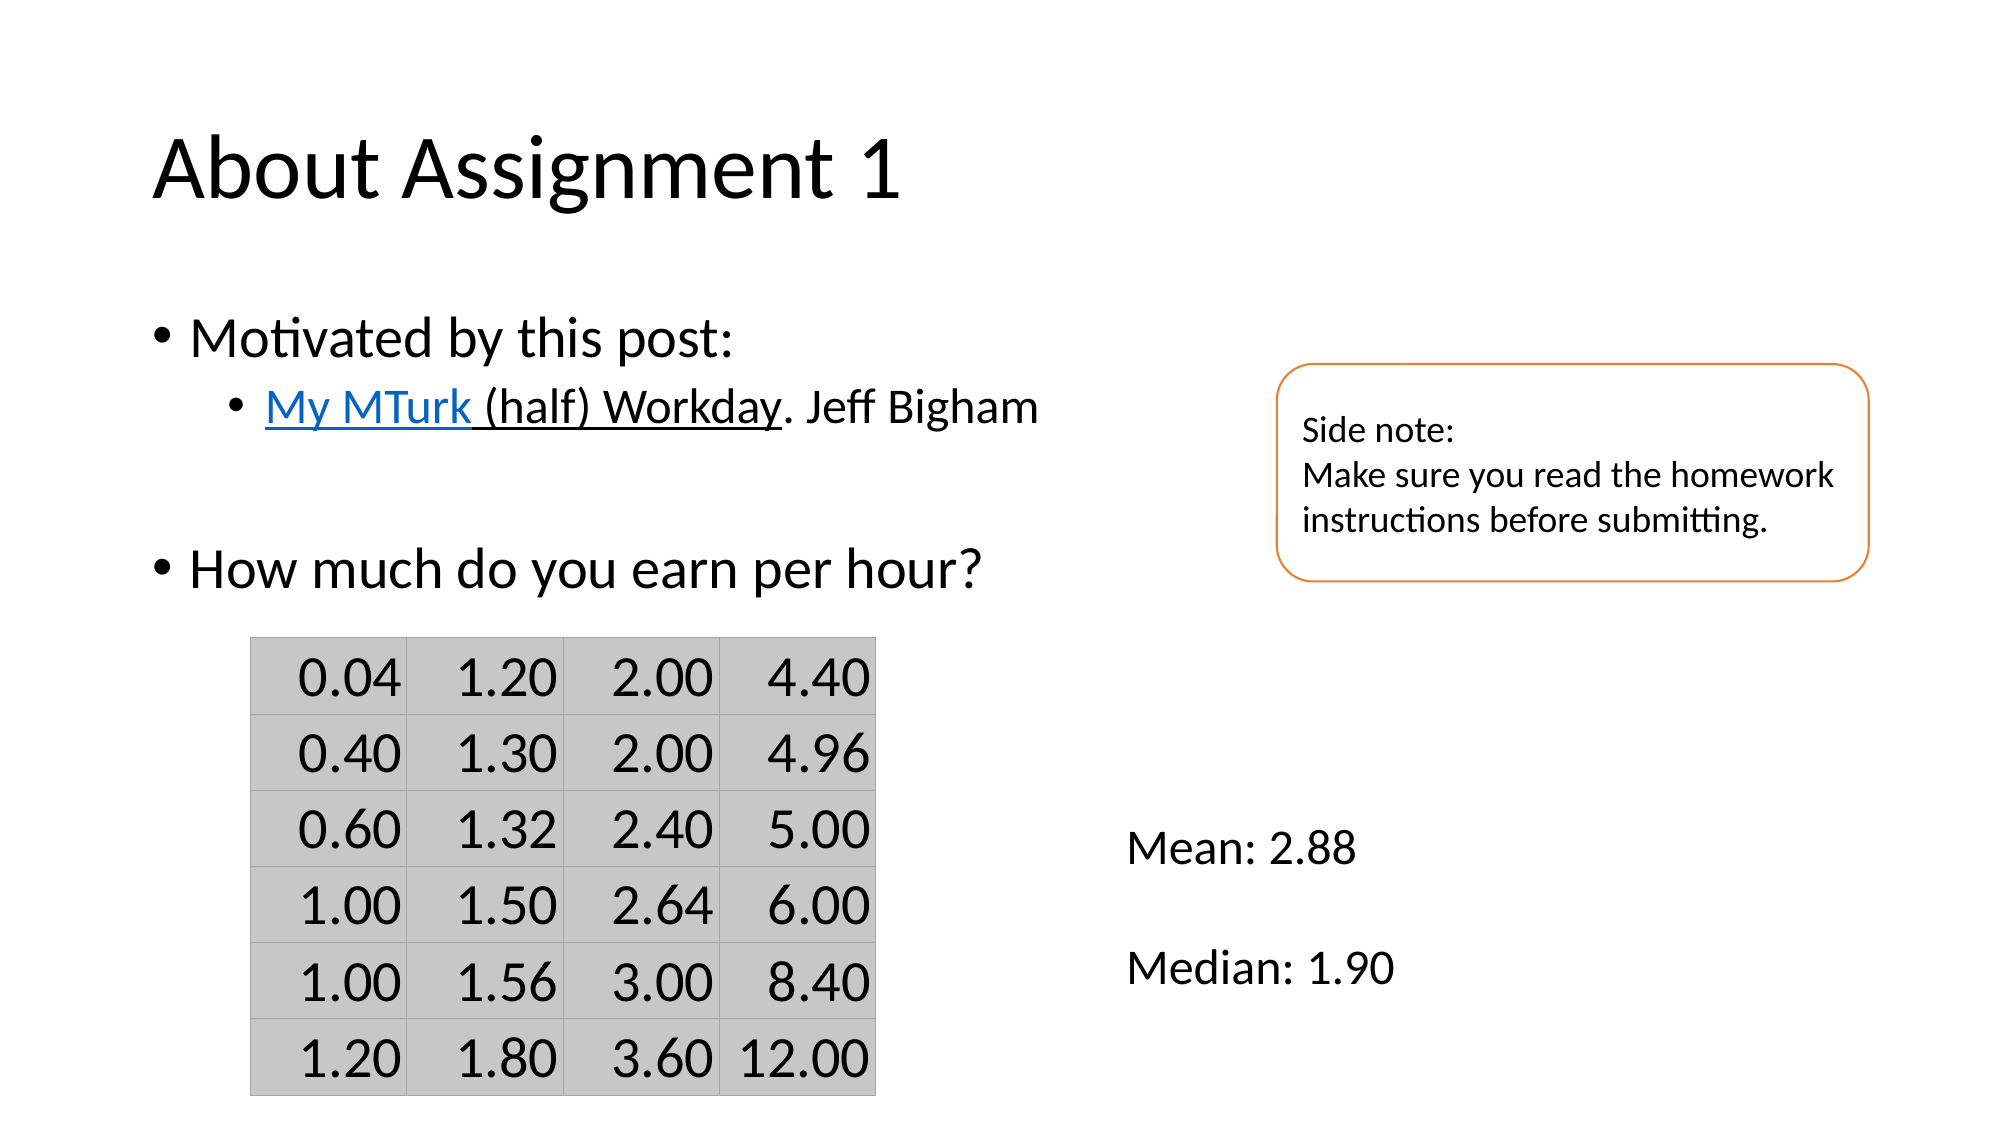

# About Assignment 1
Motivated by this post:
My MTurk (half) Workday. Jeff Bigham

How much do you earn per hour?
Side note:
Make sure you read the homework instructions before submitting.
| 0.04 | 1.20 | 2.00 | 4.40 |
| --- | --- | --- | --- |
| 0.40 | 1.30 | 2.00 | 4.96 |
| 0.60 | 1.32 | 2.40 | 5.00 |
| 1.00 | 1.50 | 2.64 | 6.00 |
| 1.00 | 1.56 | 3.00 | 8.40 |
| 1.20 | 1.80 | 3.60 | 12.00 |
Mean: 2.88

Median: 1.90